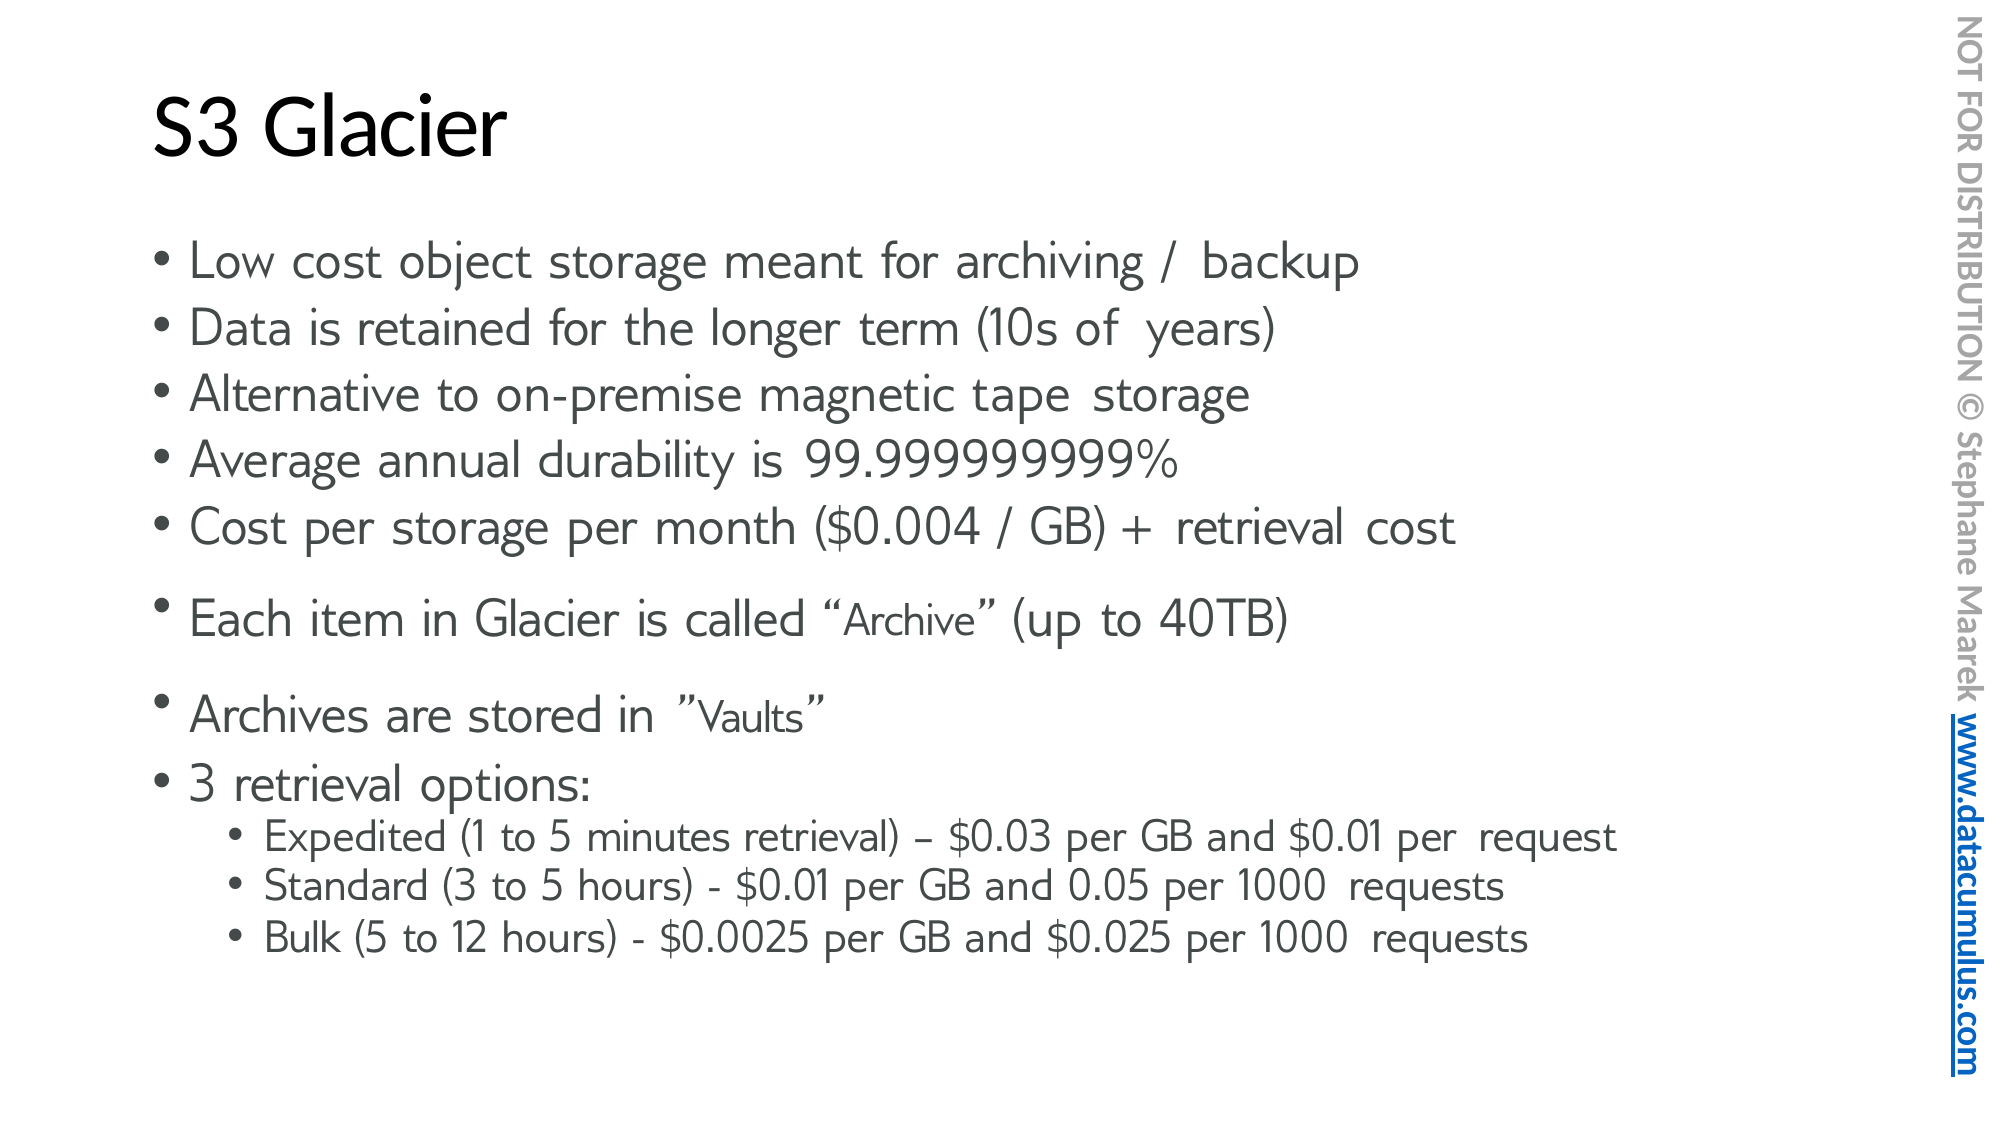

NOT FOR DISTRIBUTION © Stephane Maarek www.datacumulus.com
# S3 Glacier
Low cost object storage meant for archiving / backup
Data is retained for the longer term (10s of years)
Alternative to on-premise magnetic tape storage
Average annual durability is 99.999999999%
Cost per storage per month ($0.004 / GB) + retrieval cost
Each item in Glacier is called “Archive” (up to 40TB)
Archives are stored in ”Vaults”
3 retrieval options:
Expedited (1 to 5 minutes retrieval) – $0.03 per GB and $0.01 per request
Standard (3 to 5 hours) - $0.01 per GB and 0.05 per 1000 requests
Bulk (5 to 12 hours) - $0.0025 per GB and $0.025 per 1000 requests
© Stephane Maarek